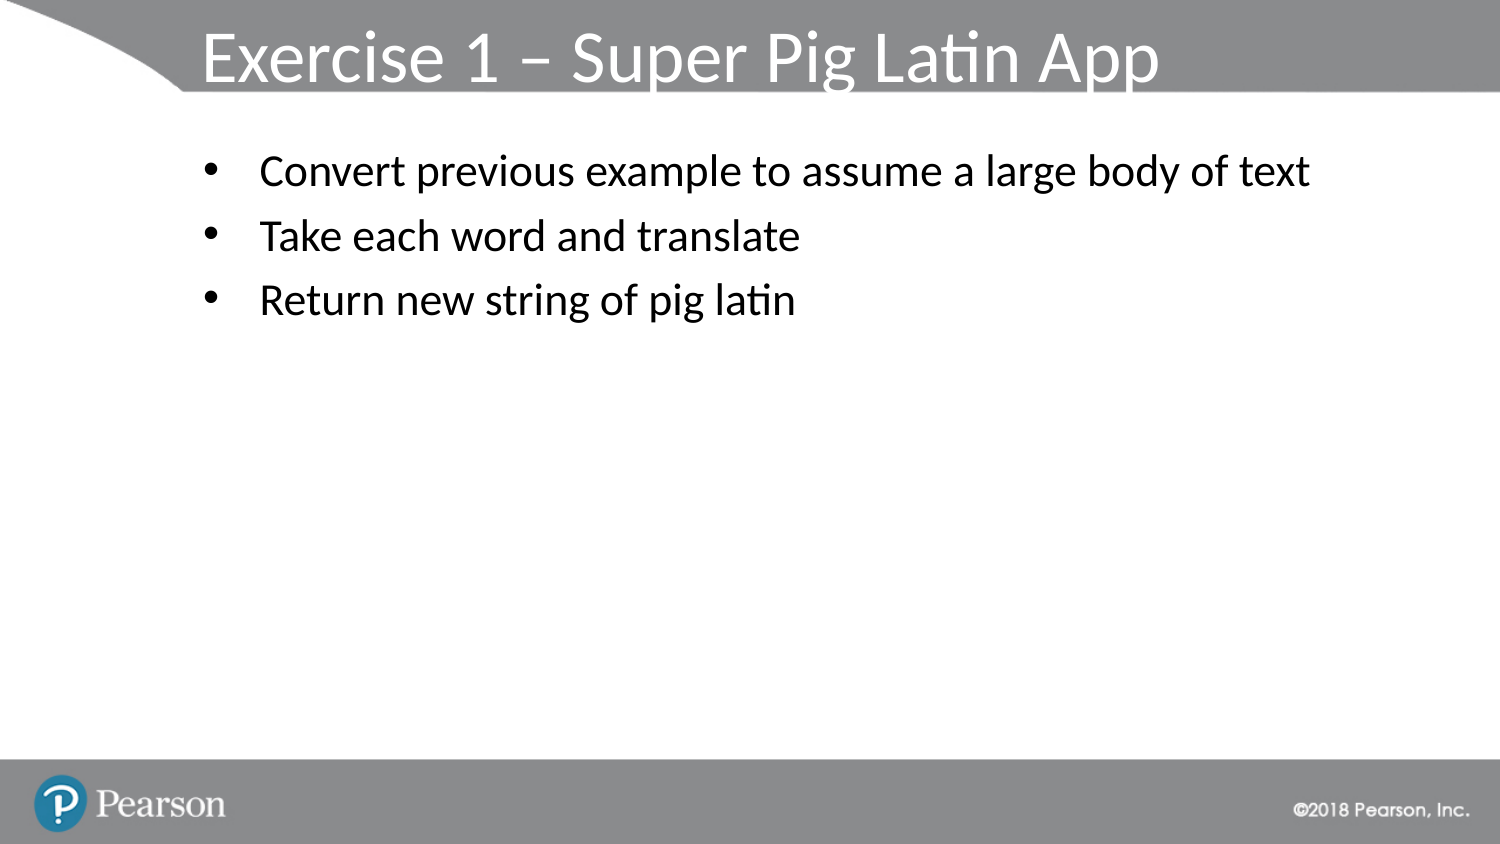

# Exercise 1 – Super Pig Latin App
Convert previous example to assume a large body of text
Take each word and translate
Return new string of pig latin